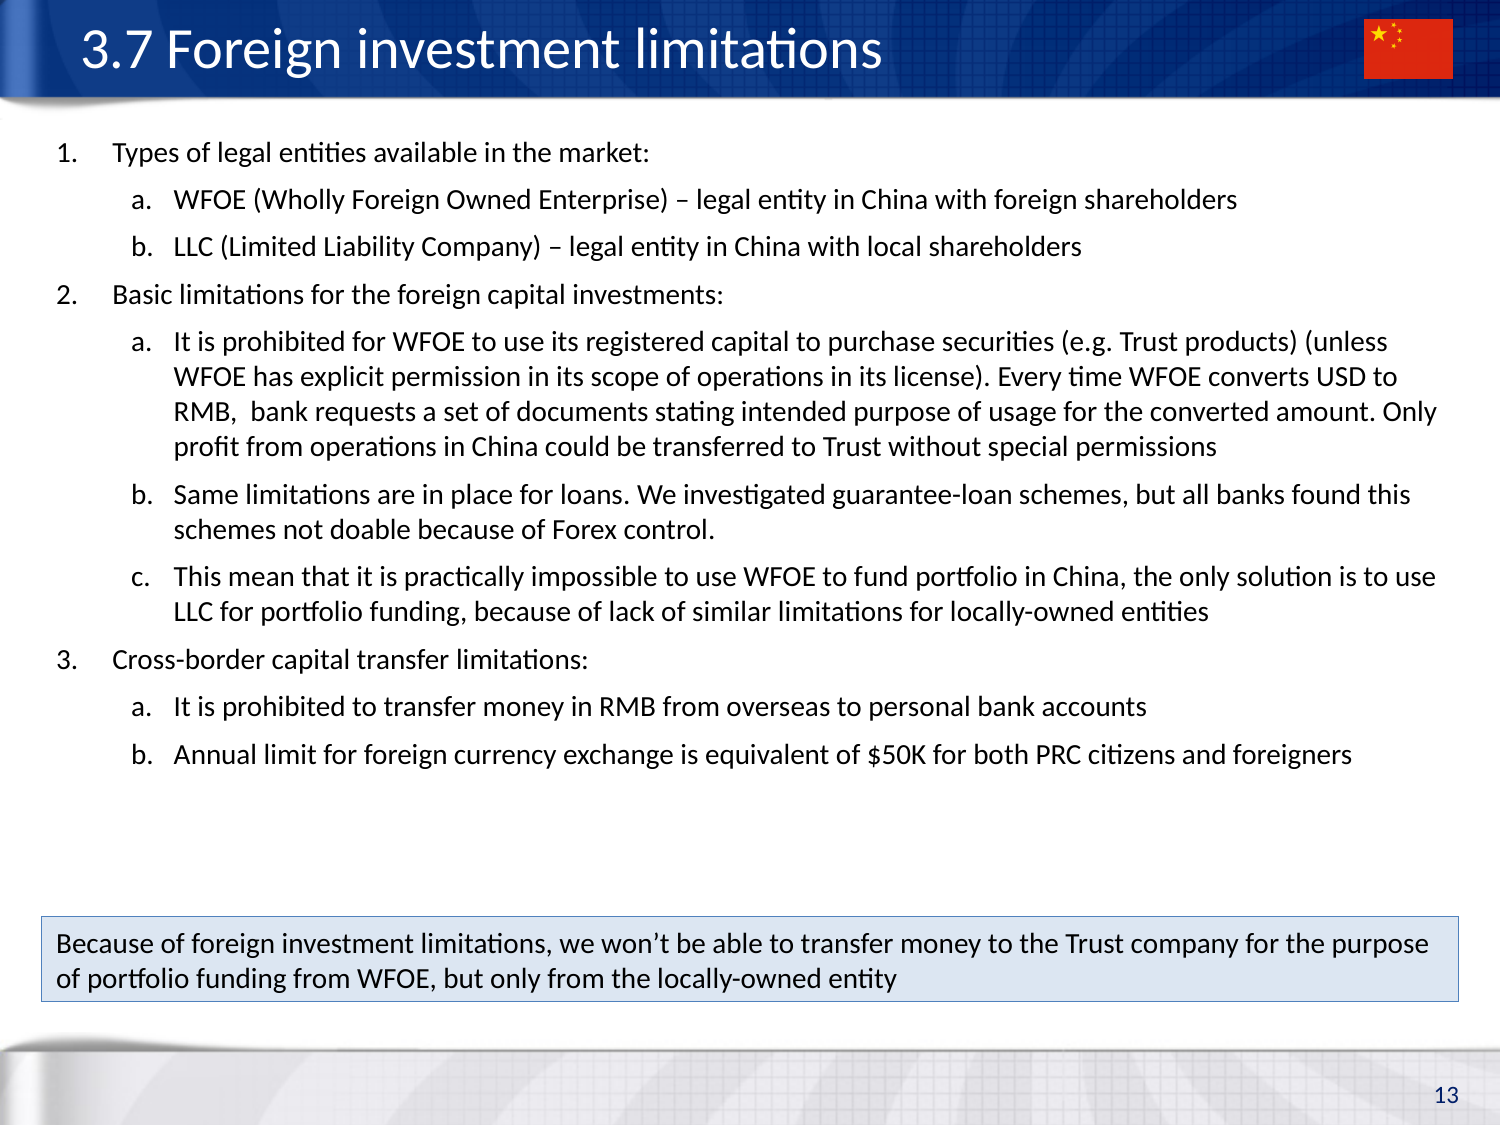

# 3.7 Foreign investment limitations
Types of legal entities available in the market:
WFOE (Wholly Foreign Owned Enterprise) – legal entity in China with foreign shareholders
LLC (Limited Liability Company) – legal entity in China with local shareholders
Basic limitations for the foreign capital investments:
It is prohibited for WFOE to use its registered capital to purchase securities (e.g. Trust products) (unless WFOE has explicit permission in its scope of operations in its license). Every time WFOE converts USD to RMB,  bank requests a set of documents stating intended purpose of usage for the converted amount. Only profit from operations in China could be transferred to Trust without special permissions
Same limitations are in place for loans. We investigated guarantee-loan schemes, but all banks found this schemes not doable because of Forex control.
This mean that it is practically impossible to use WFOE to fund portfolio in China, the only solution is to use LLC for portfolio funding, because of lack of similar limitations for locally-owned entities
Cross-border capital transfer limitations:
It is prohibited to transfer money in RMB from overseas to personal bank accounts
Annual limit for foreign currency exchange is equivalent of $50K for both PRC citizens and foreigners
Because of foreign investment limitations, we won’t be able to transfer money to the Trust company for the purpose of portfolio funding from WFOE, but only from the locally-owned entity
13